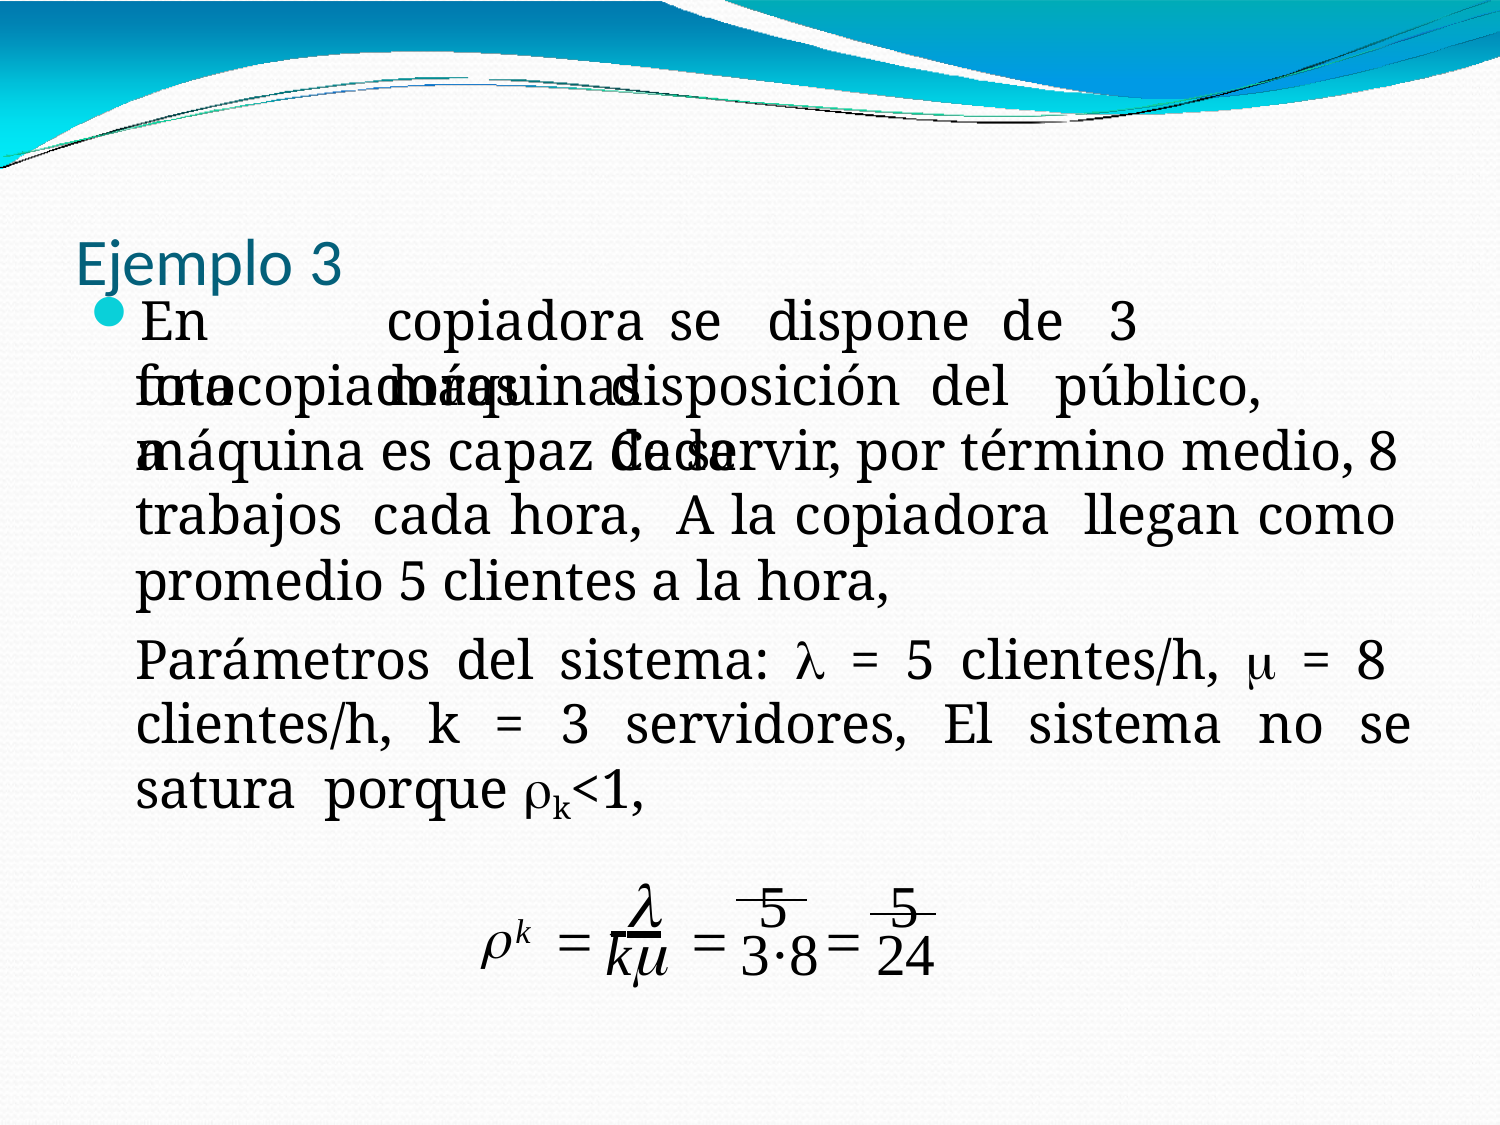

# Ejemplo 3
En	una
copiadora	se	dispone	de	3	máquinas
fotocopiadoras	a
disposición	del	público,	Cada
máquina es capaz de servir, por término medio, 8  trabajos cada hora,  A la copiadora  llegan como  promedio 5 clientes a la hora,
Parámetros del sistema: λ = 5 clientes/h, μ = 8  clientes/h, k = 3 servidores, El sistema no se satura  porque ρk<1,
ρ	=  λ	=	5	=	5

k
kμ	3·8	24